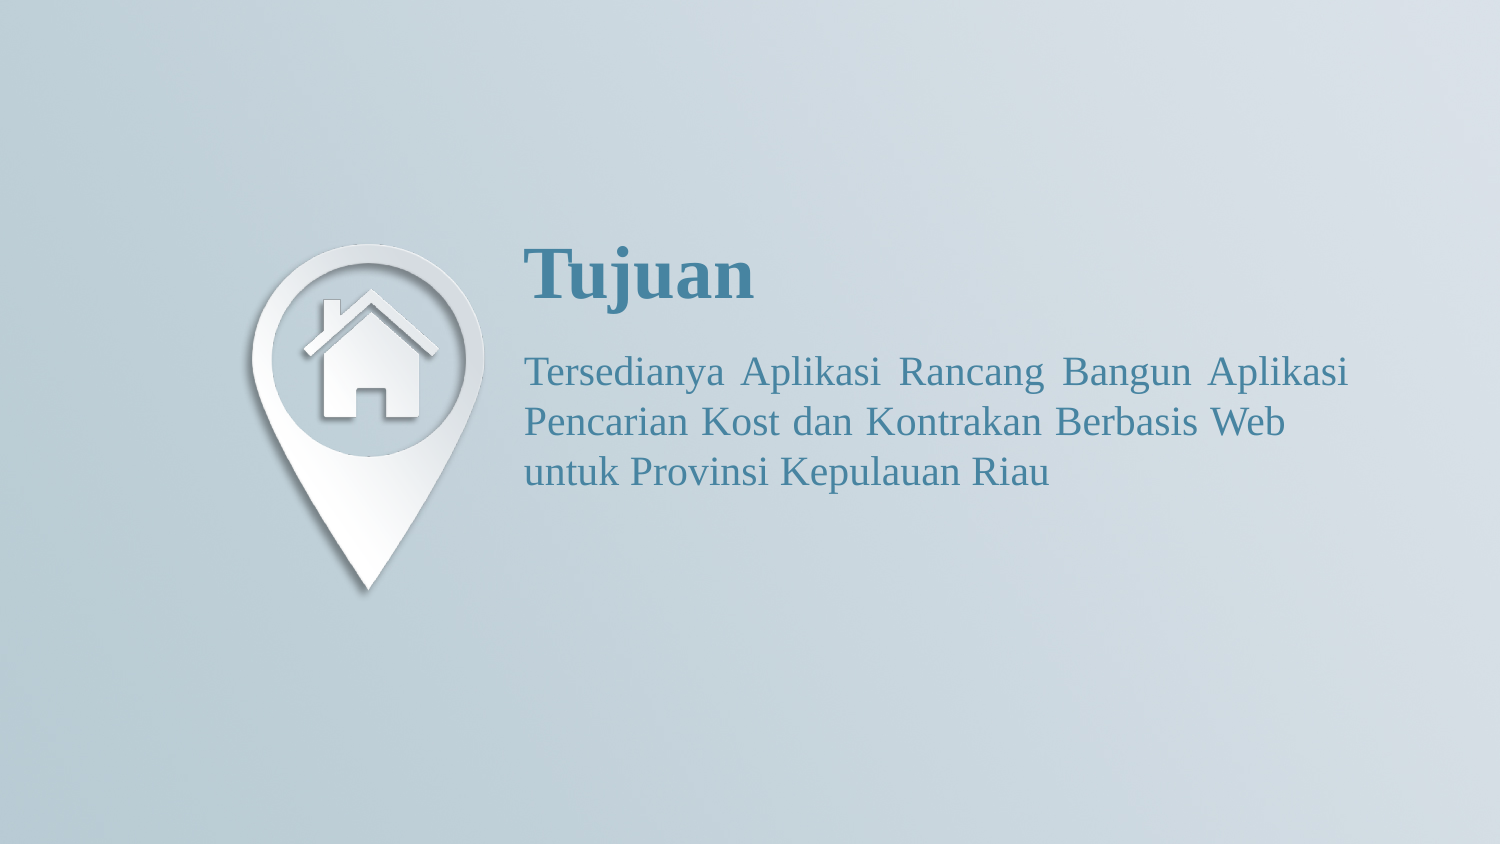

Tujuan
Tersedianya Aplikasi Rancang Bangun Aplikasi Pencarian Kost dan Kontrakan Berbasis Web      untuk Provinsi Kepulauan Riau